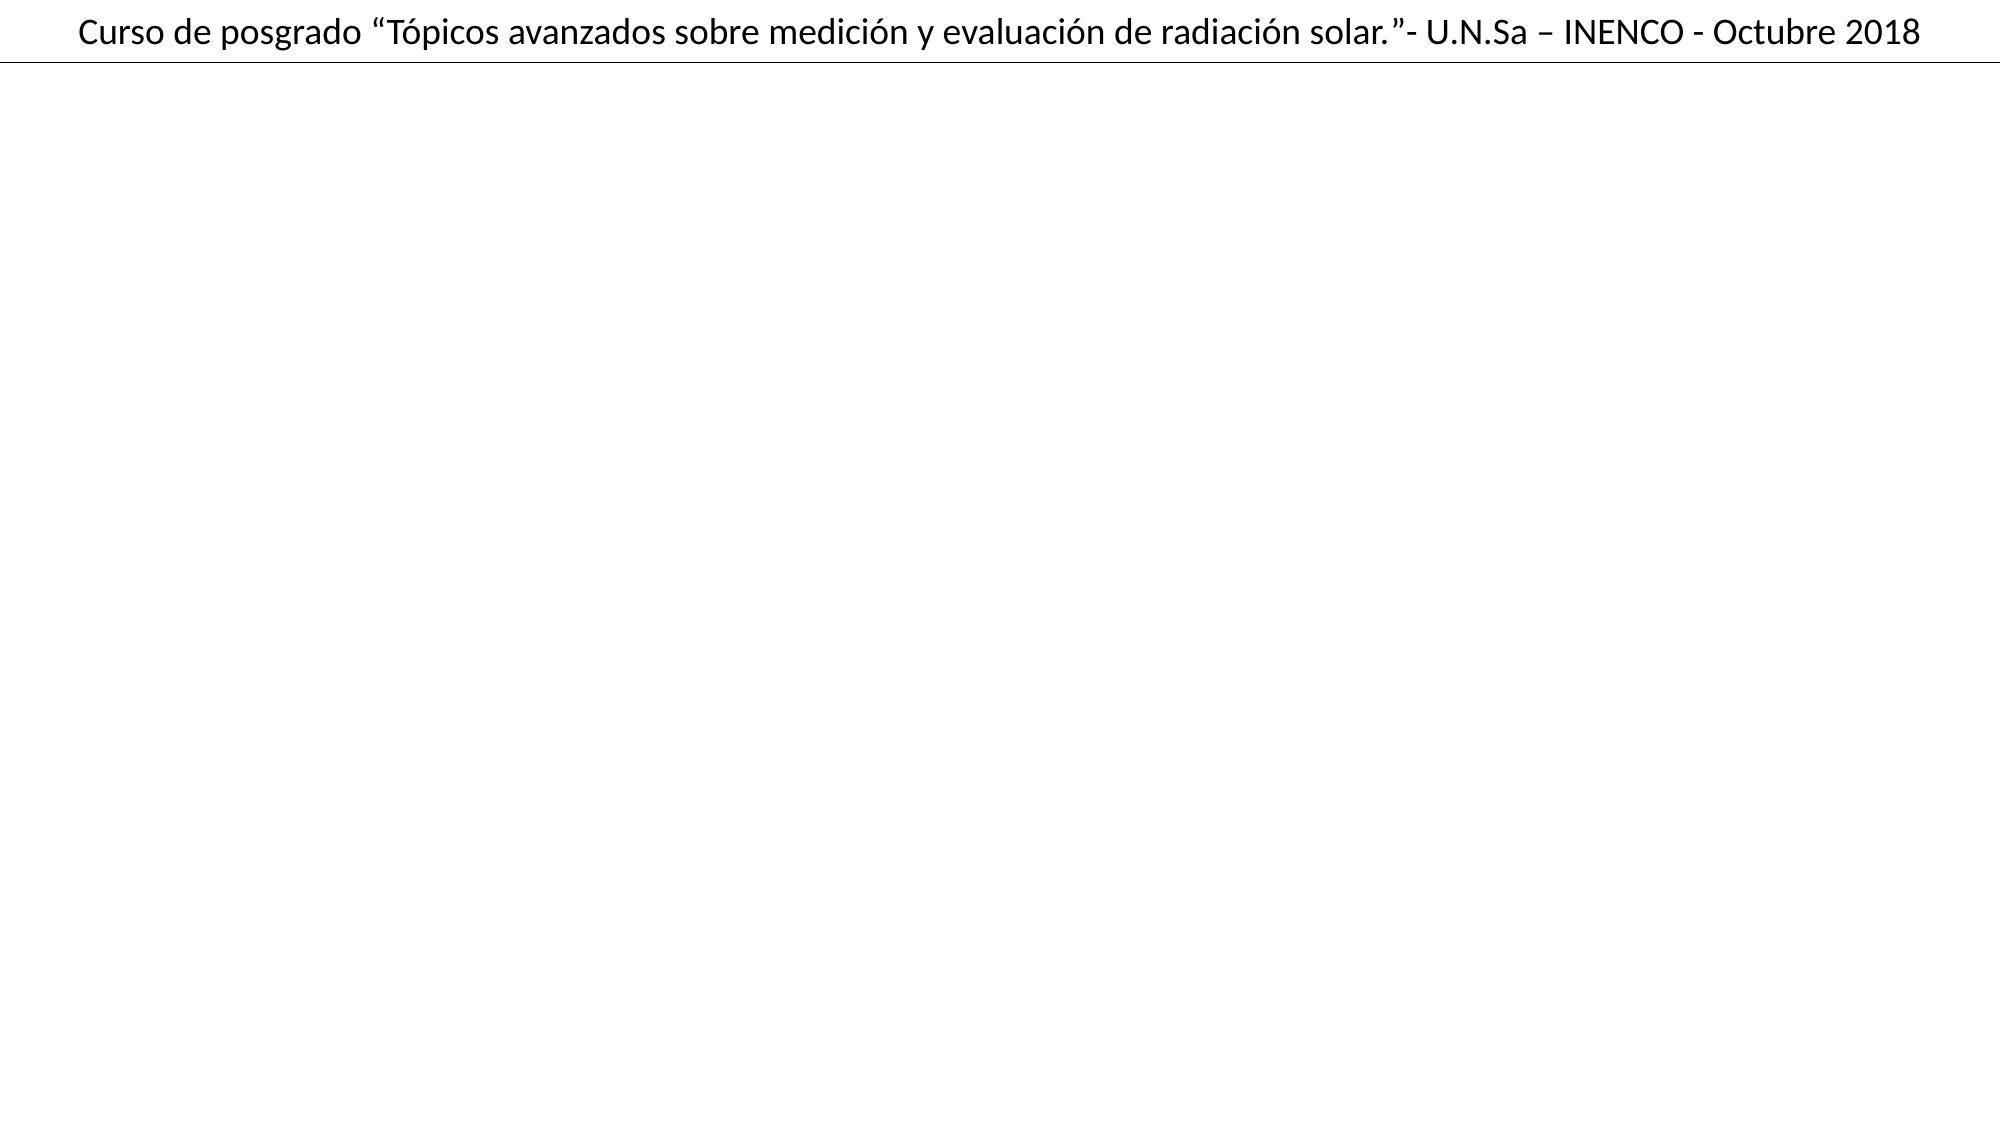

Curso de posgrado “Tópicos avanzados sobre medición y evaluación de radiación solar.”- U.N.Sa – INENCO - Octubre 2018